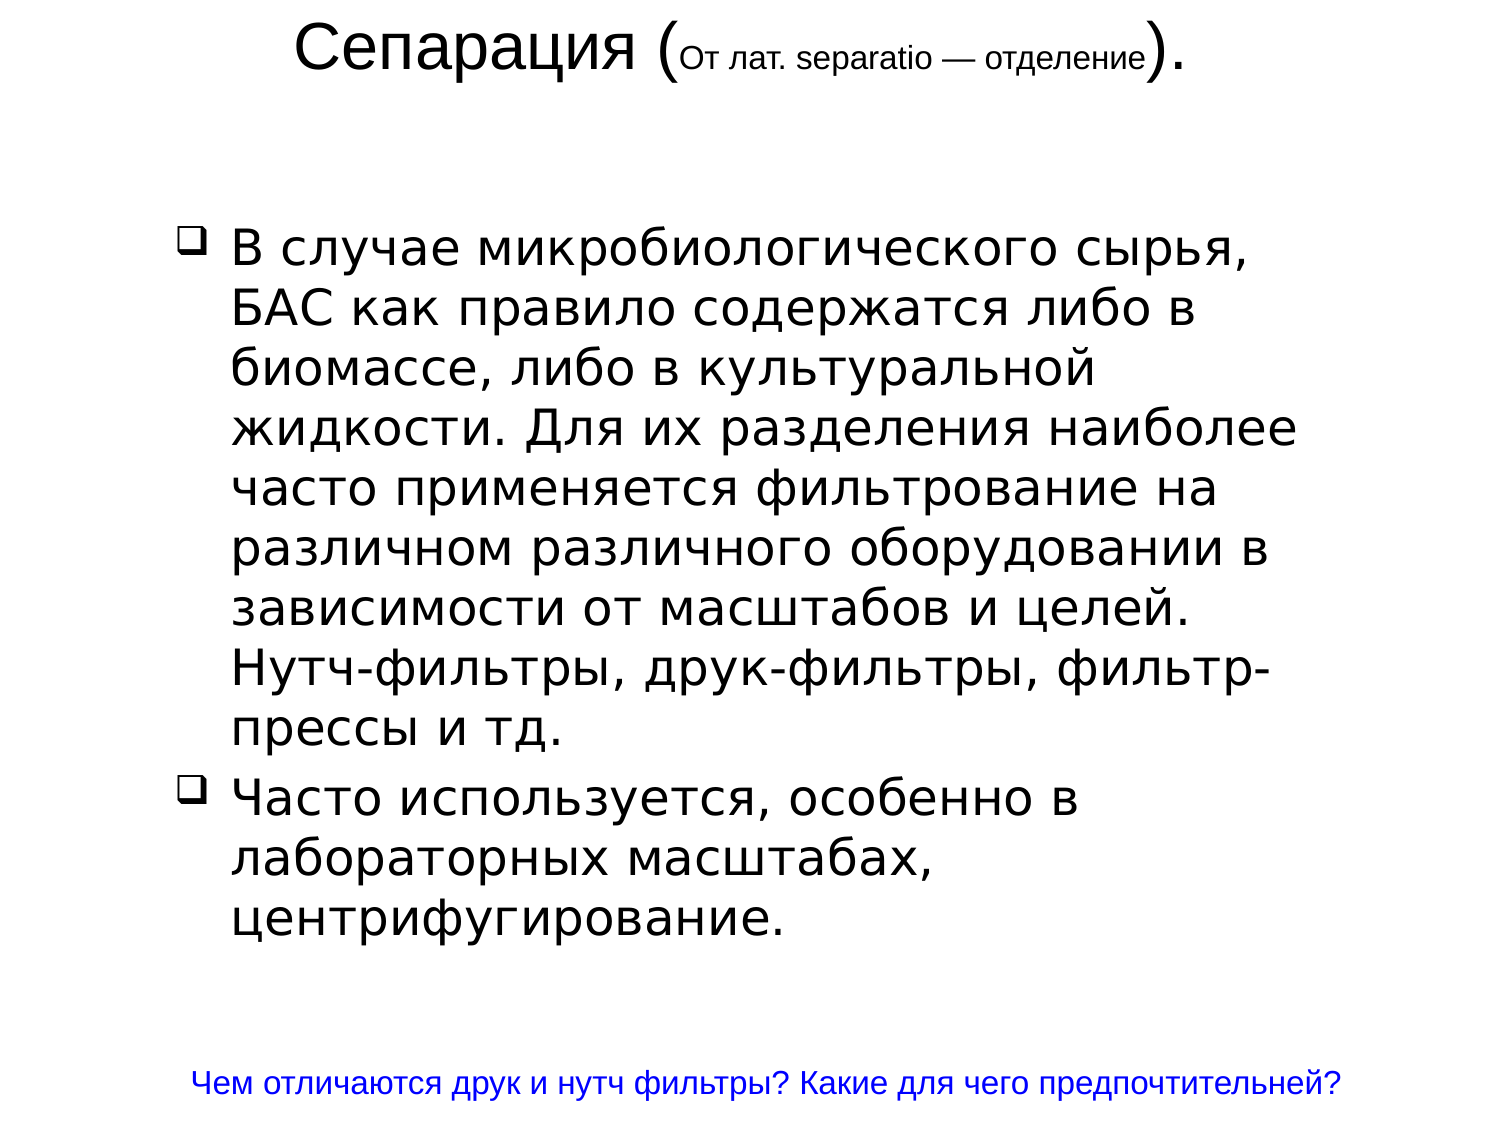

# Сепарация (От лат. separatio — отделение).
В случае микробиологического сырья, БАС как правило содержатся либо в биомассе, либо в культуральной жидкости. Для их разделения наиболее часто применяется фильтрование на различном различного оборудовании в зависимости от масштабов и целей. Нутч-фильтры, друк-фильтры, фильтр-прессы и тд.
Часто используется, особенно в лабораторных масштабах, центрифугирование.
Чем отличаются друк и нутч фильтры? Какие для чего предпочтительней?